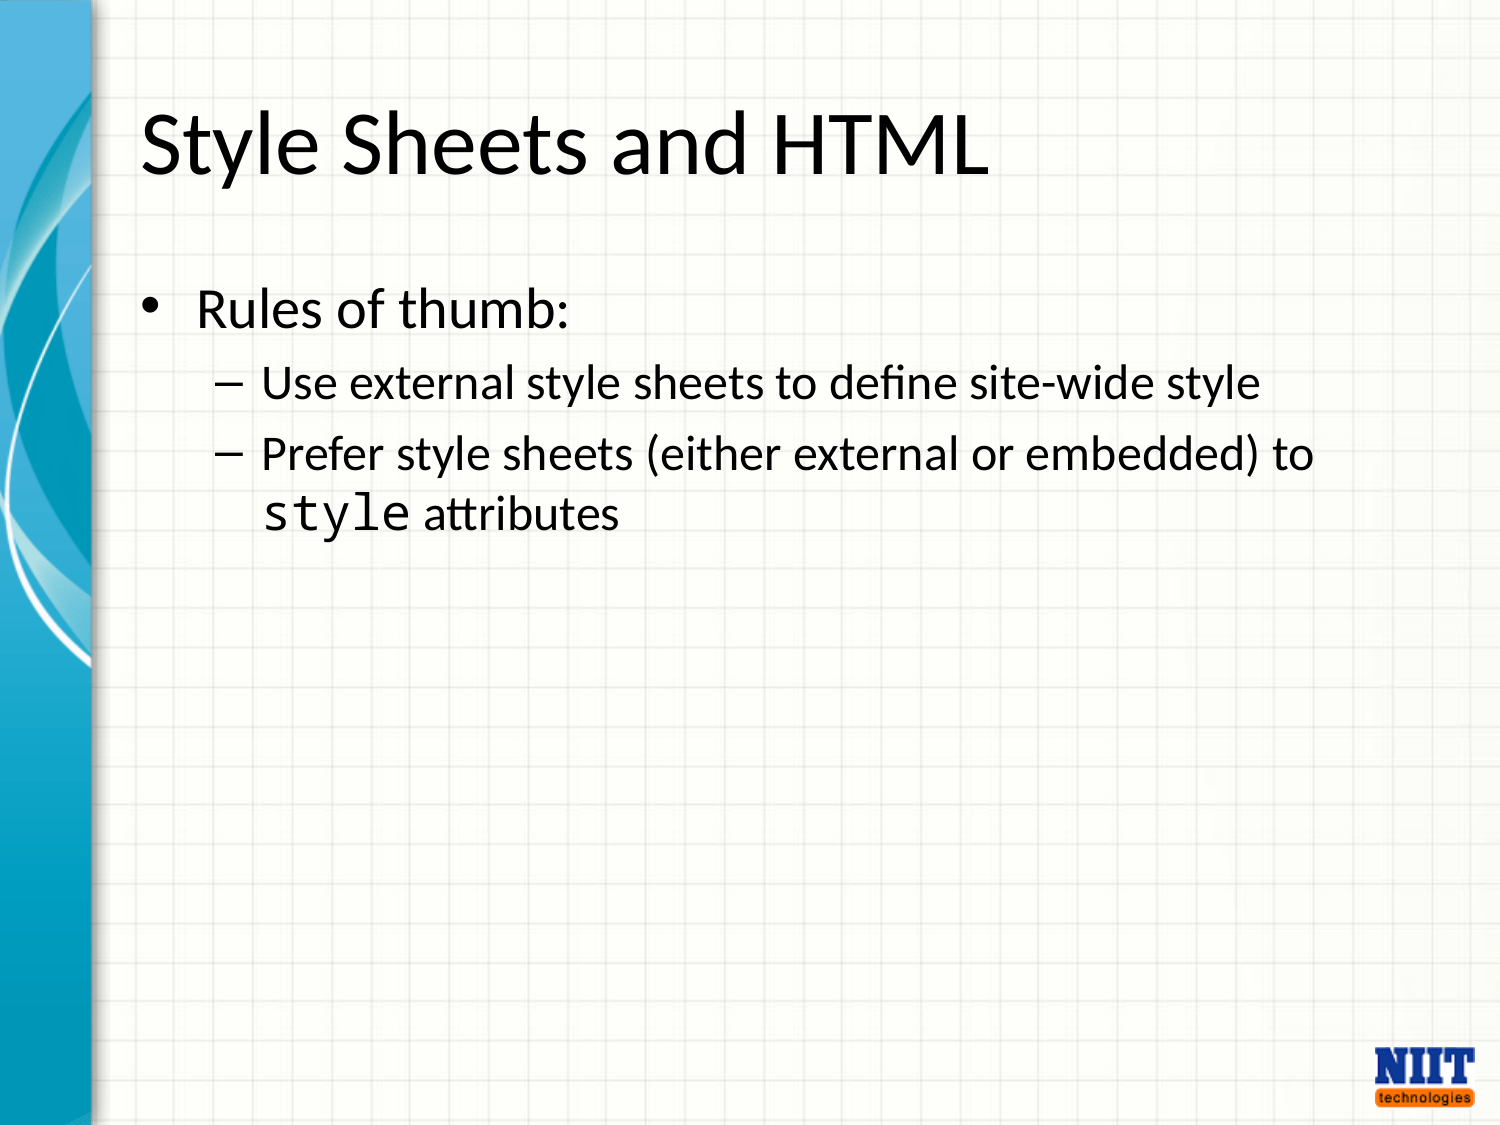

# Style Sheets and HTML
Rules of thumb:
Use external style sheets to define site-wide style
Prefer style sheets (either external or embedded) to style attributes